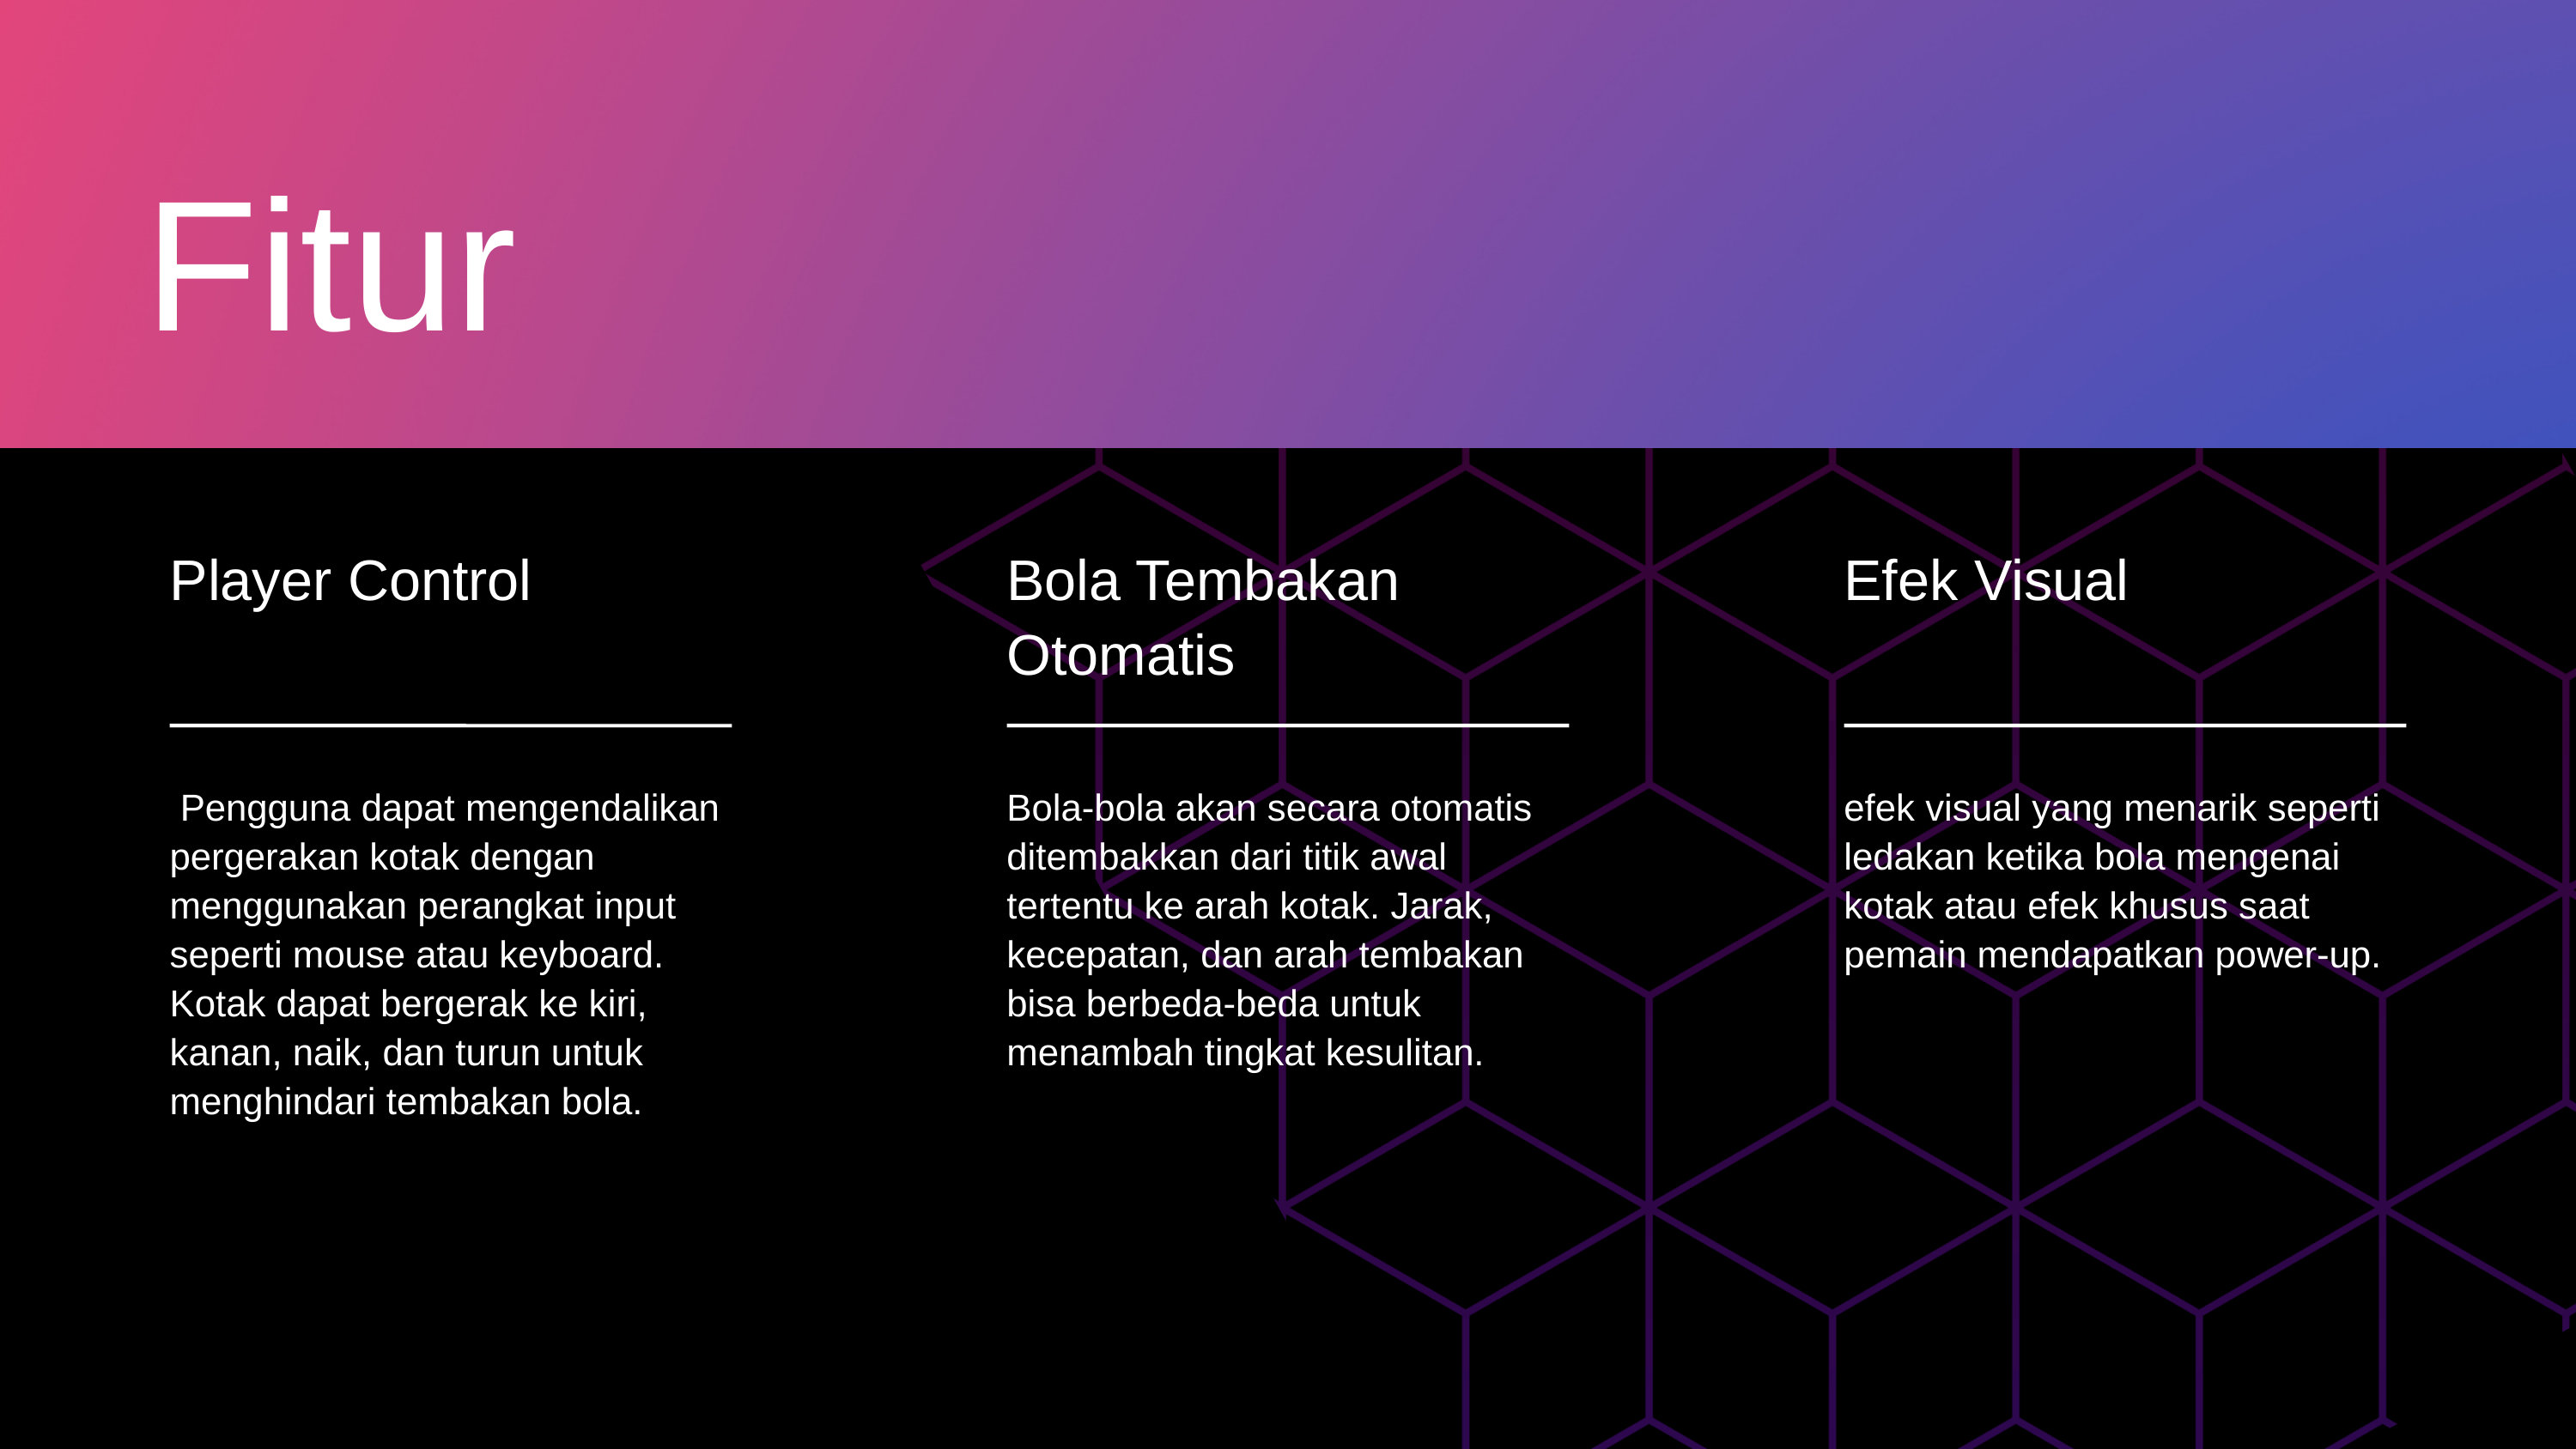

Fitur
Player Control

 Pengguna dapat mengendalikan pergerakan kotak dengan menggunakan perangkat input seperti mouse atau keyboard. Kotak dapat bergerak ke kiri, kanan, naik, dan turun untuk menghindari tembakan bola.
Bola Tembakan Otomatis

Bola-bola akan secara otomatis ditembakkan dari titik awal tertentu ke arah kotak. Jarak, kecepatan, dan arah tembakan bisa berbeda-beda untuk menambah tingkat kesulitan.
Efek Visual

efek visual yang menarik seperti ledakan ketika bola mengenai kotak atau efek khusus saat pemain mendapatkan power-up.